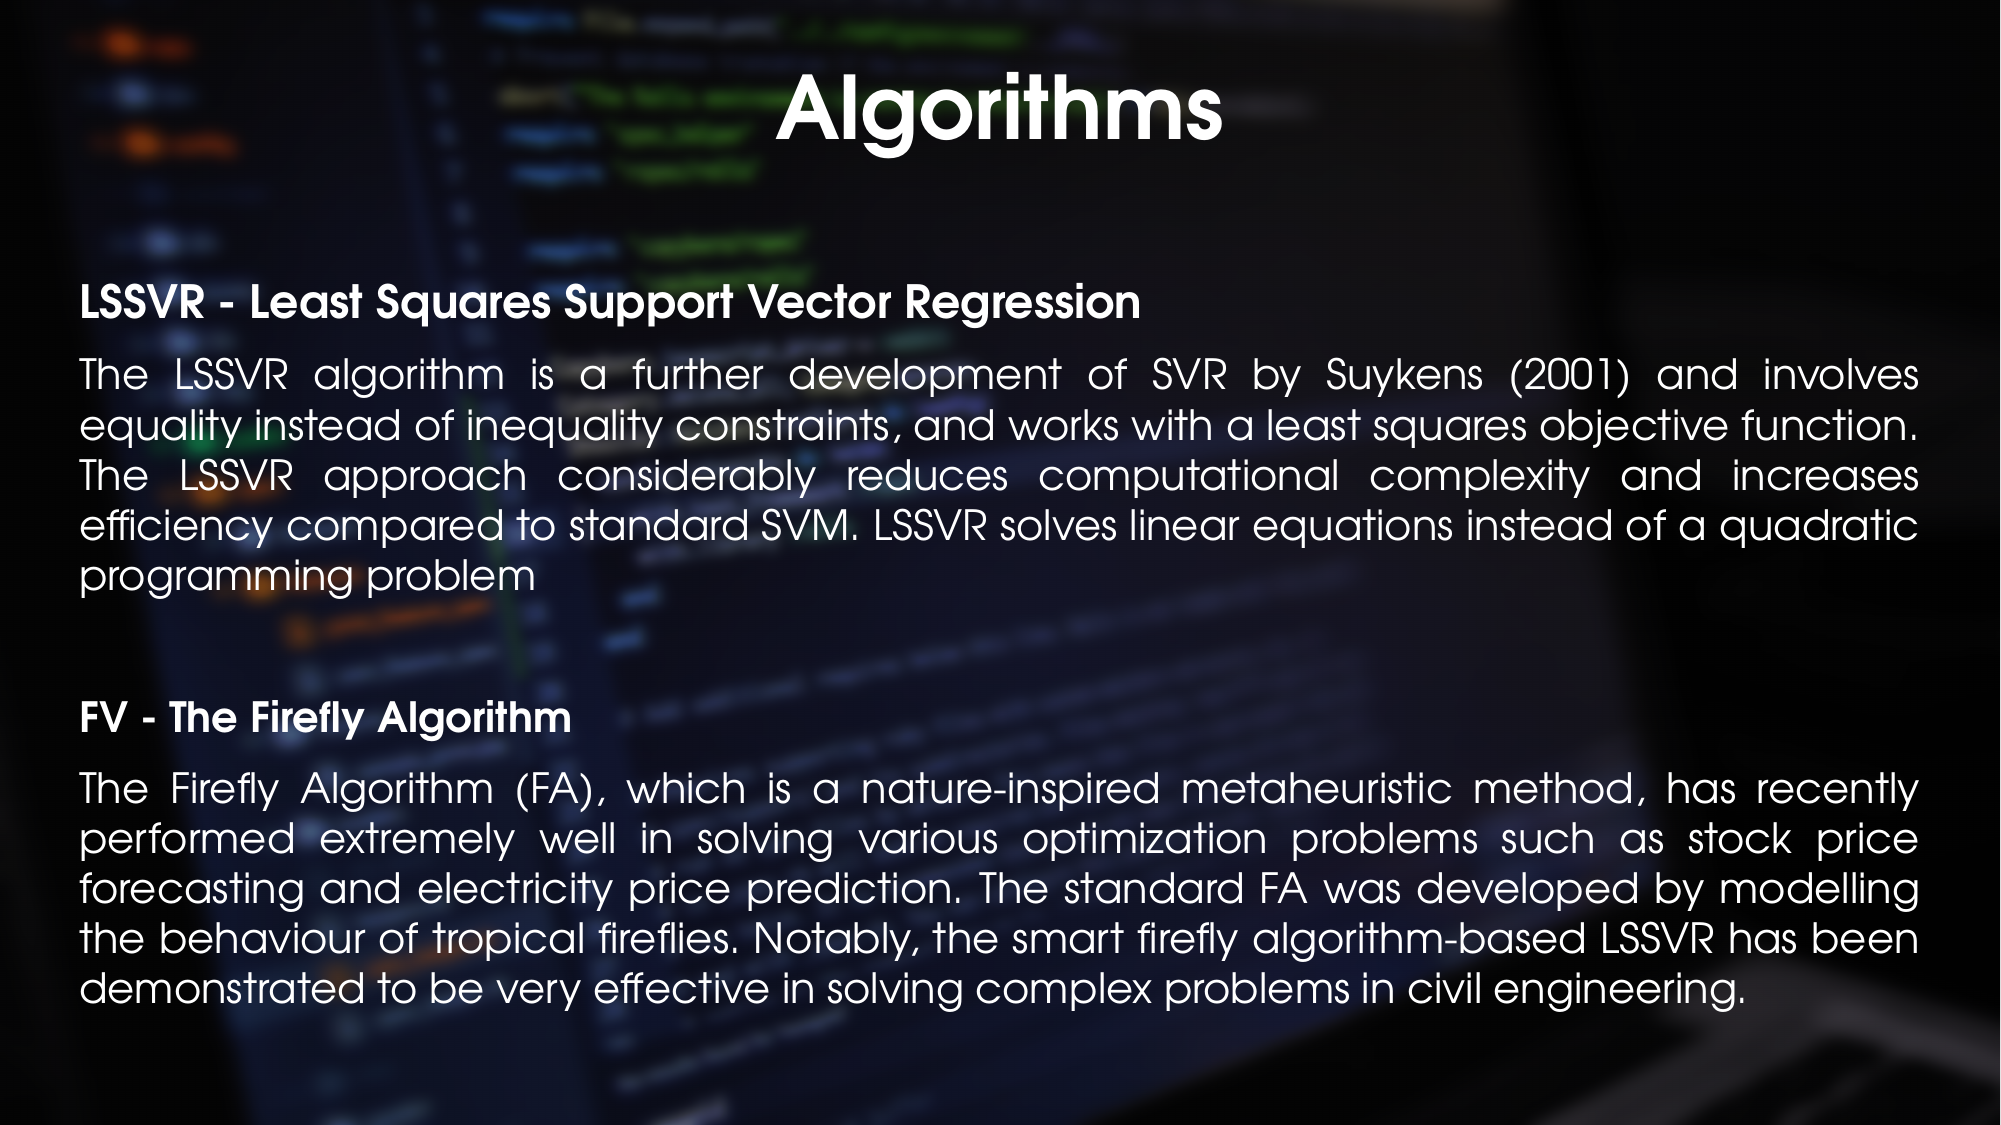

# Algorithms

LSSVR - Least Squares Support Vector Regression
The LSSVR algorithm is a further development of SVR by Suykens (2001) and involves equality instead of inequality constraints, and works with a least squares objective function. The LSSVR approach considerably reduces computational complexity and increases efficiency compared to standard SVM. LSSVR solves linear equations instead of a quadratic programming problem

FV - The Firefly Algorithm
The Firefly Algorithm (FA), which is a nature-inspired metaheuristic method, has recently performed extremely well in solving various optimization problems such as stock price forecasting and electricity price prediction. The standard FA was developed by modelling the behaviour of tropical fireflies. Notably, the smart firefly algorithm-based LSSVR has been demonstrated to be very effective in solving complex problems in civil engineering.